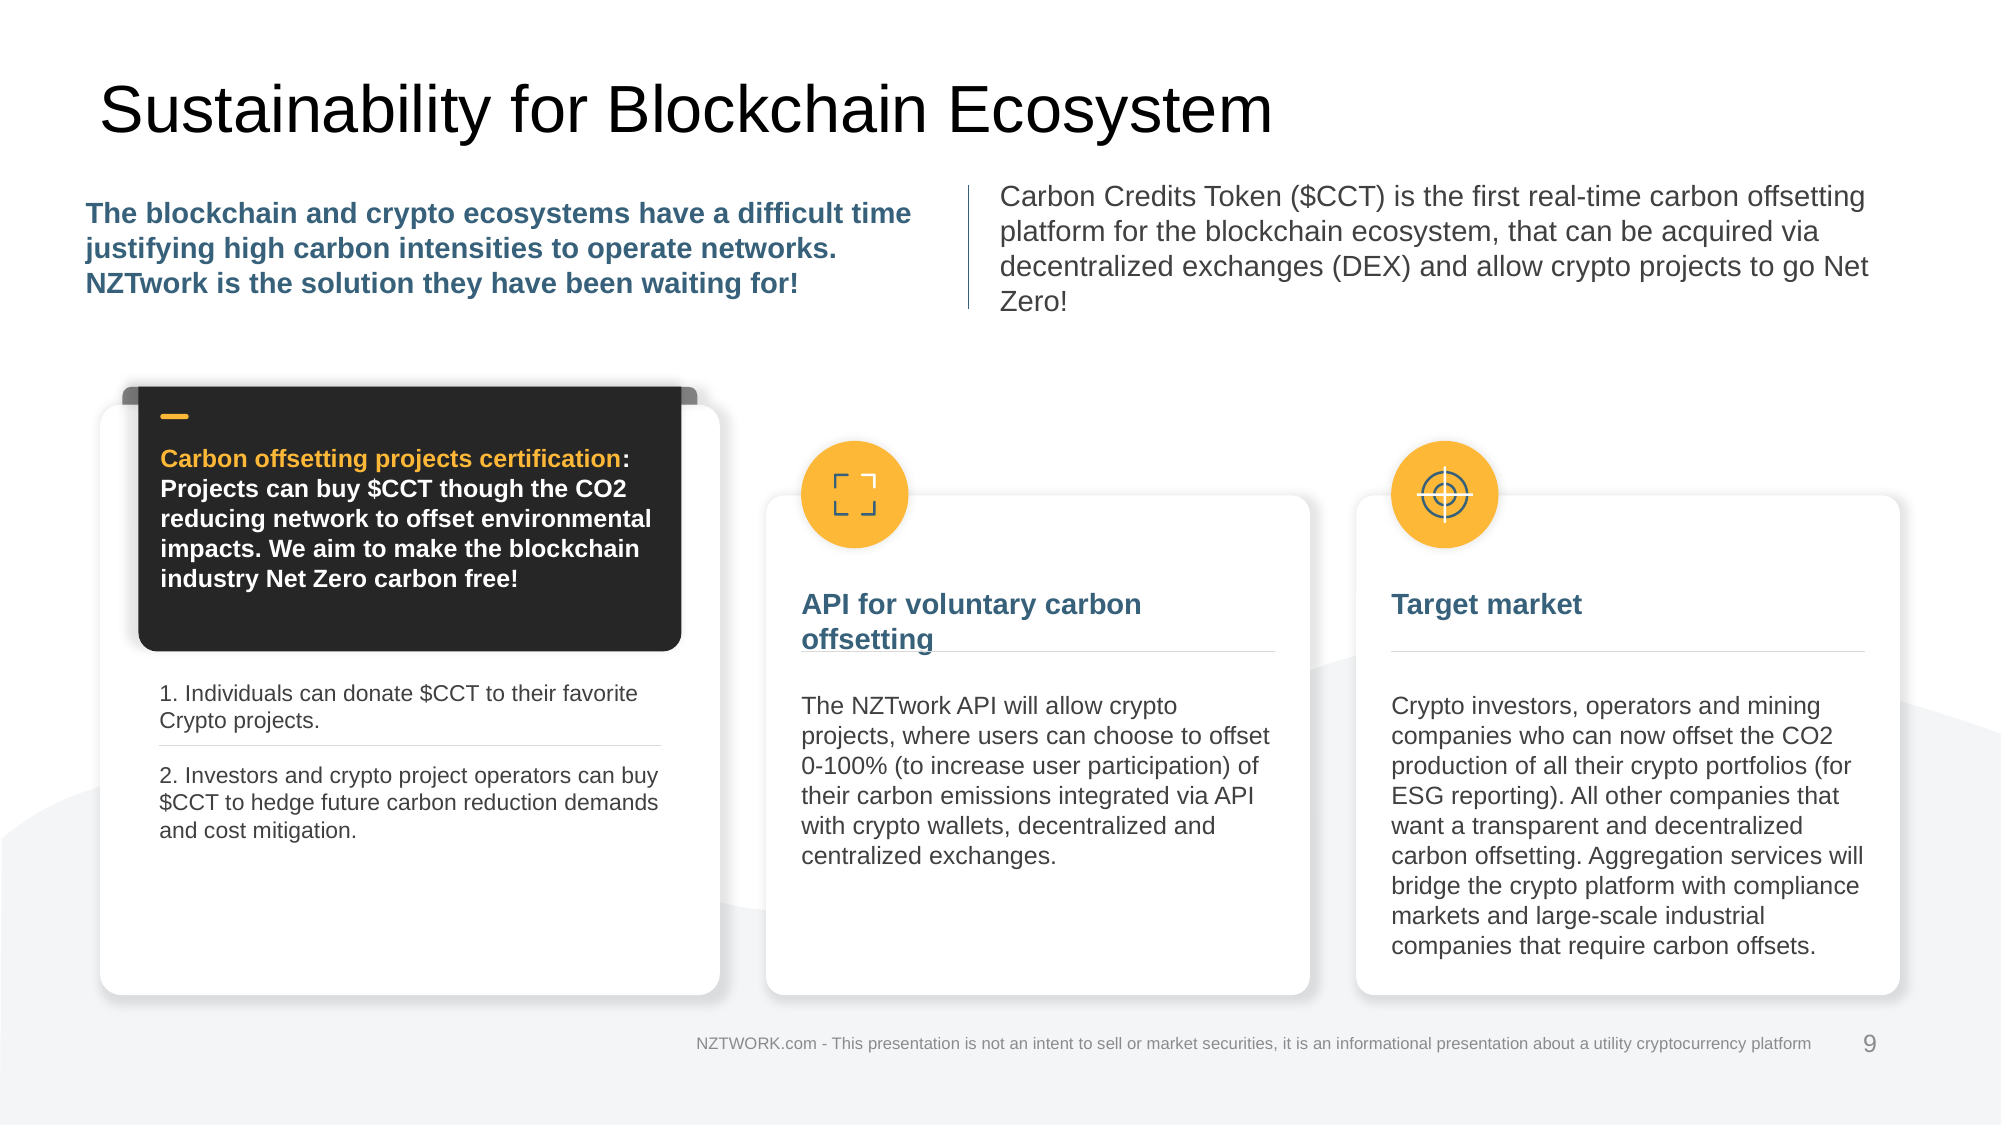

# Sustainability for Blockchain Ecosystem
The blockchain and crypto ecosystems have a difficult time justifying high carbon intensities to operate networks. NZTwork is the solution they have been waiting for!
Carbon Credits Token ($CCT) is the first real-time carbon offsetting platform for the blockchain ecosystem, that can be acquired via decentralized exchanges (DEX) and allow crypto projects to go Net Zero!

Carbon offsetting projects certification: Projects can buy $CCT though the CO2 reducing network to offset environmental impacts. We aim to make the blockchain industry Net Zero carbon free!

API for voluntary carbon offsetting
Target market
1. Individuals can donate $CCT to their favorite Crypto projects.
2. Investors and crypto project operators can buy $CCT to hedge future carbon reduction demands and cost mitigation.
The NZTwork API will allow crypto projects, where users can choose to offset 0-100% (to increase user participation) of their carbon emissions integrated via API with crypto wallets, decentralized and centralized exchanges.
Crypto investors, operators and mining companies who can now offset the CO2 production of all their crypto portfolios (for ESG reporting). All other companies that want a transparent and decentralized carbon offsetting. Aggregation services will bridge the crypto platform with compliance markets and large-scale industrial companies that require carbon offsets.
NZTWORK.com - This presentation is not an intent to sell or market securities, it is an informational presentation about a utility cryptocurrency platform
9